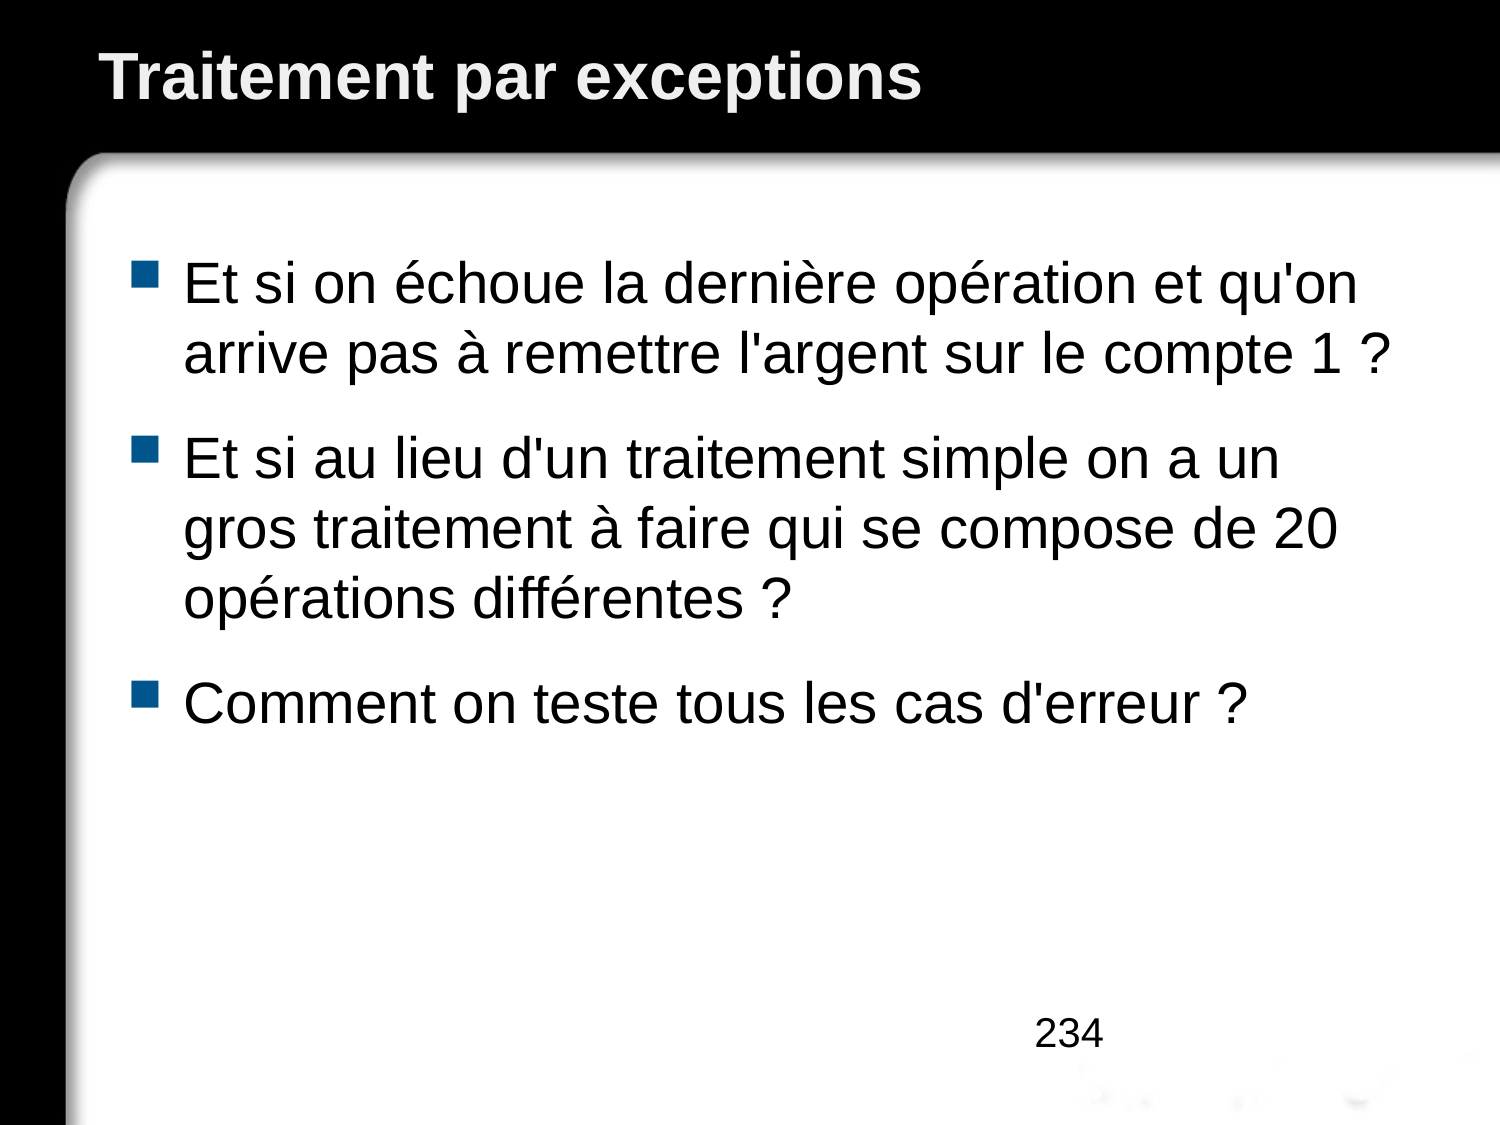

# Traitement par exceptions
Et si on échoue la dernière opération et qu'on arrive pas à remettre l'argent sur le compte 1 ?
Et si au lieu d'un traitement simple on a un gros traitement à faire qui se compose de 20 opérations différentes ?
Comment on teste tous les cas d'erreur ?